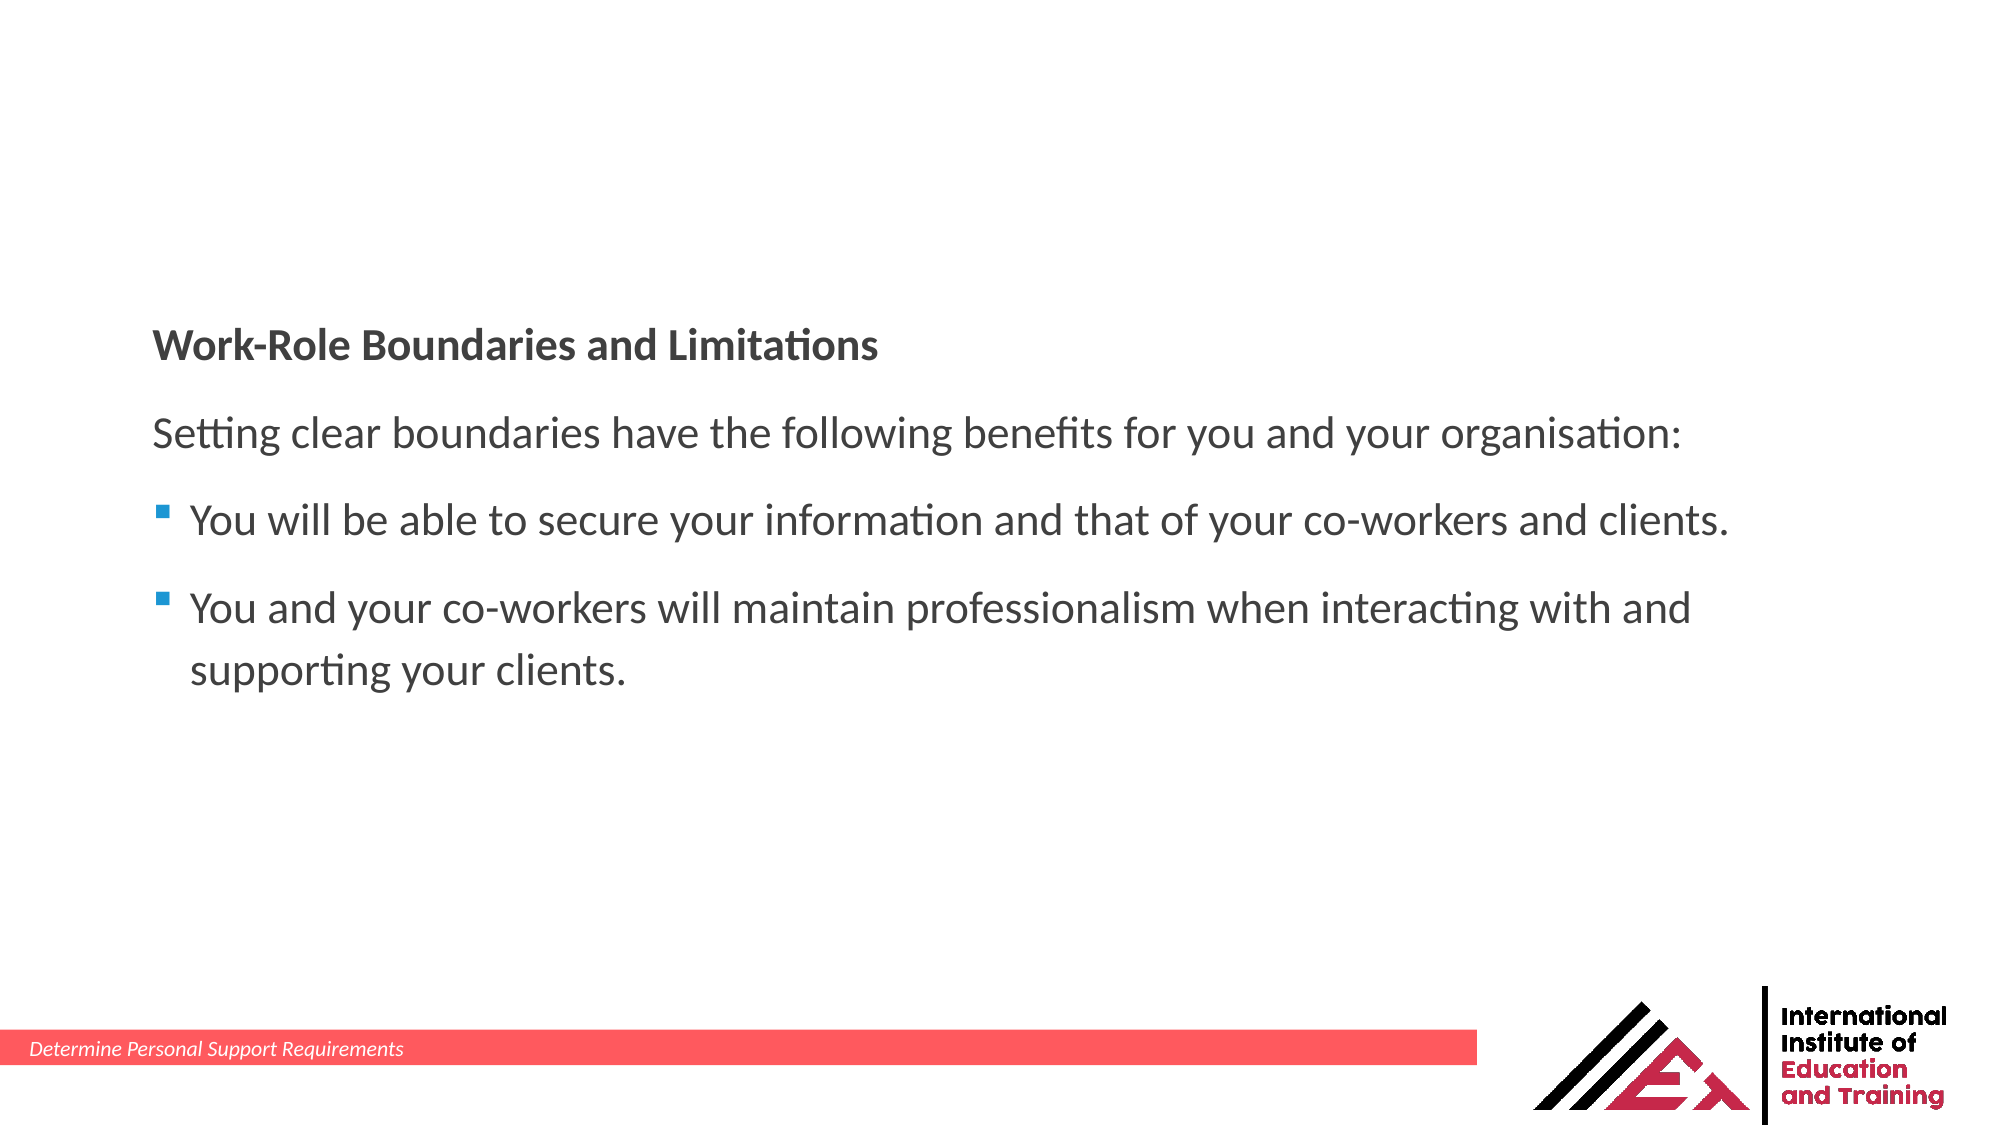

Work-Role Boundaries and Limitations
Setting clear boundaries have the following benefits for you and your organisation:
You will be able to secure your information and that of your co-workers and clients.
You and your co-workers will maintain professionalism when interacting with and supporting your clients.

Determine Personal Support Requirements